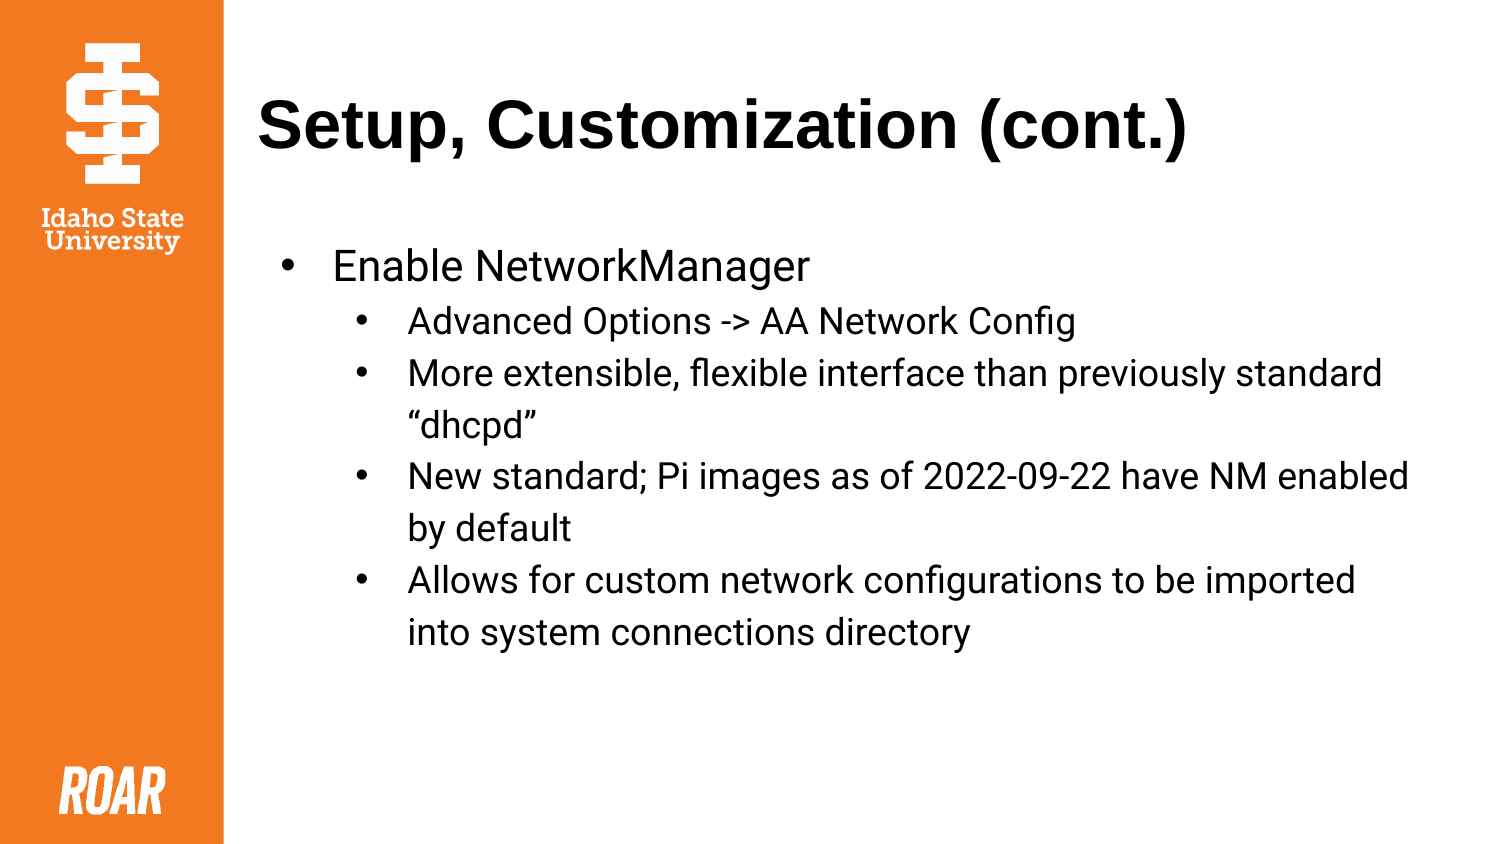

# Setup, Customization (cont.)
Enable NetworkManager
Advanced Options -> AA Network Config
More extensible, flexible interface than previously standard “dhcpd”
New standard; Pi images as of 2022-09-22 have NM enabled by default
Allows for custom network configurations to be imported into system connections directory